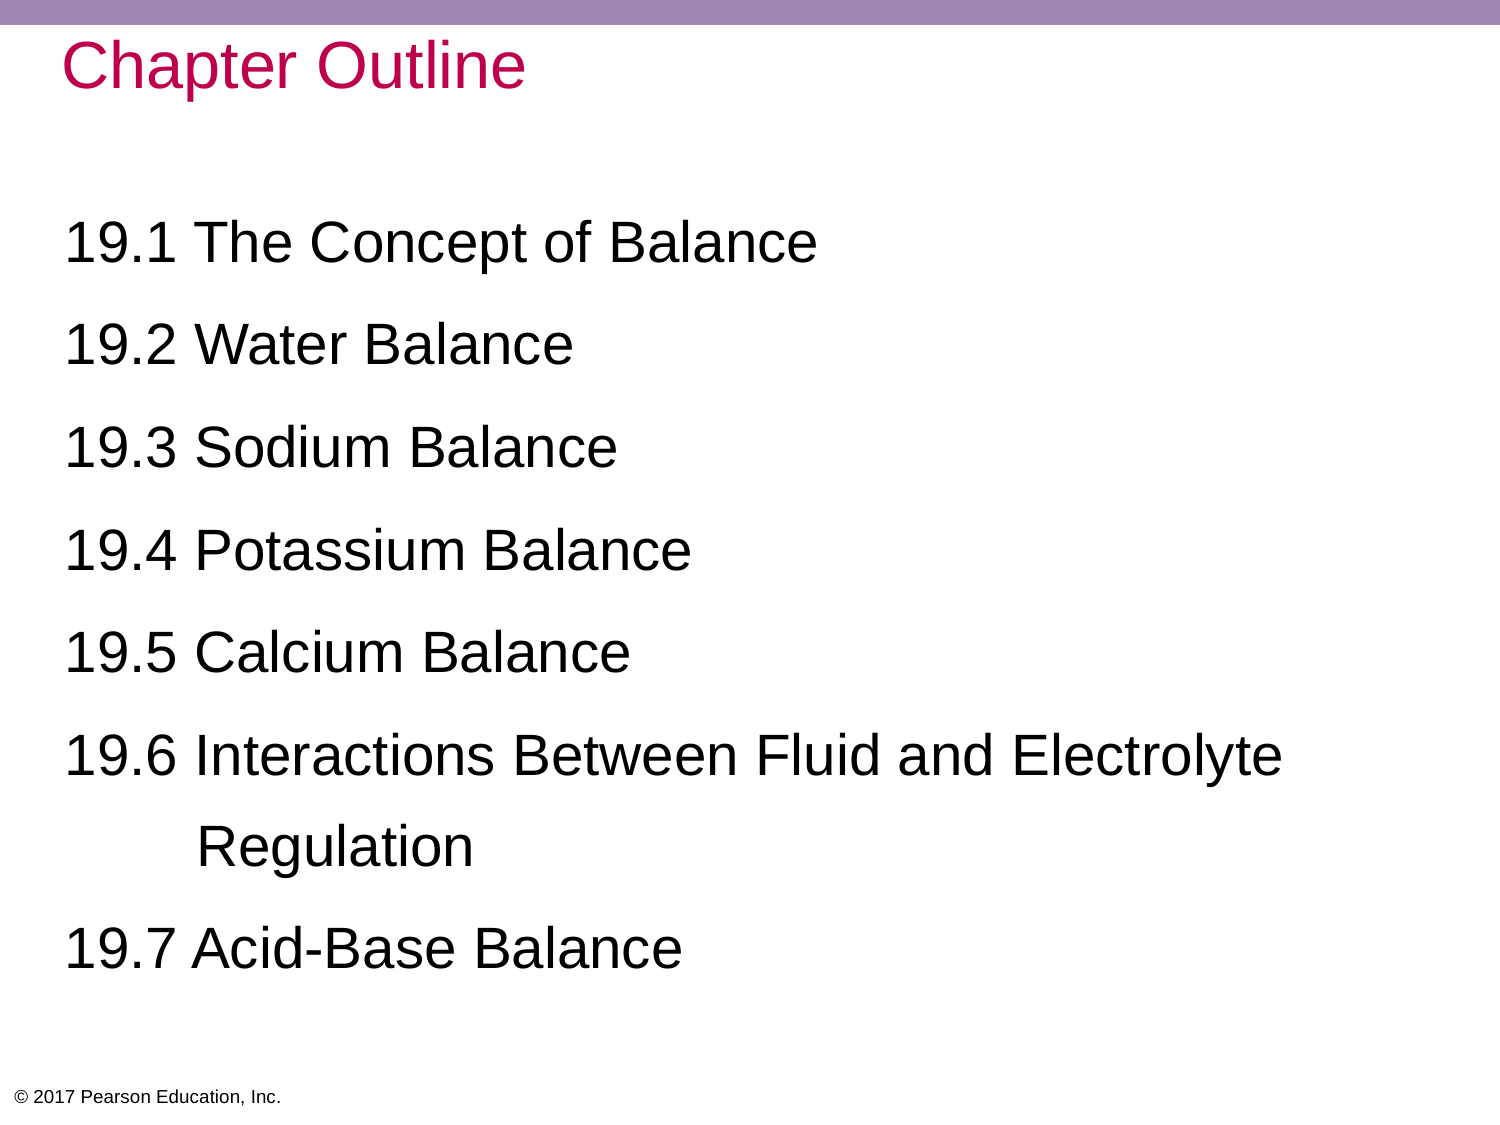

# Chapter Outline
19.1 The Concept of Balance
19.2 Water Balance
19.3 Sodium Balance
19.4 Potassium Balance
19.5 Calcium Balance
19.6 Interactions Between Fluid and Electrolyte Regulation
19.7 Acid-Base Balance